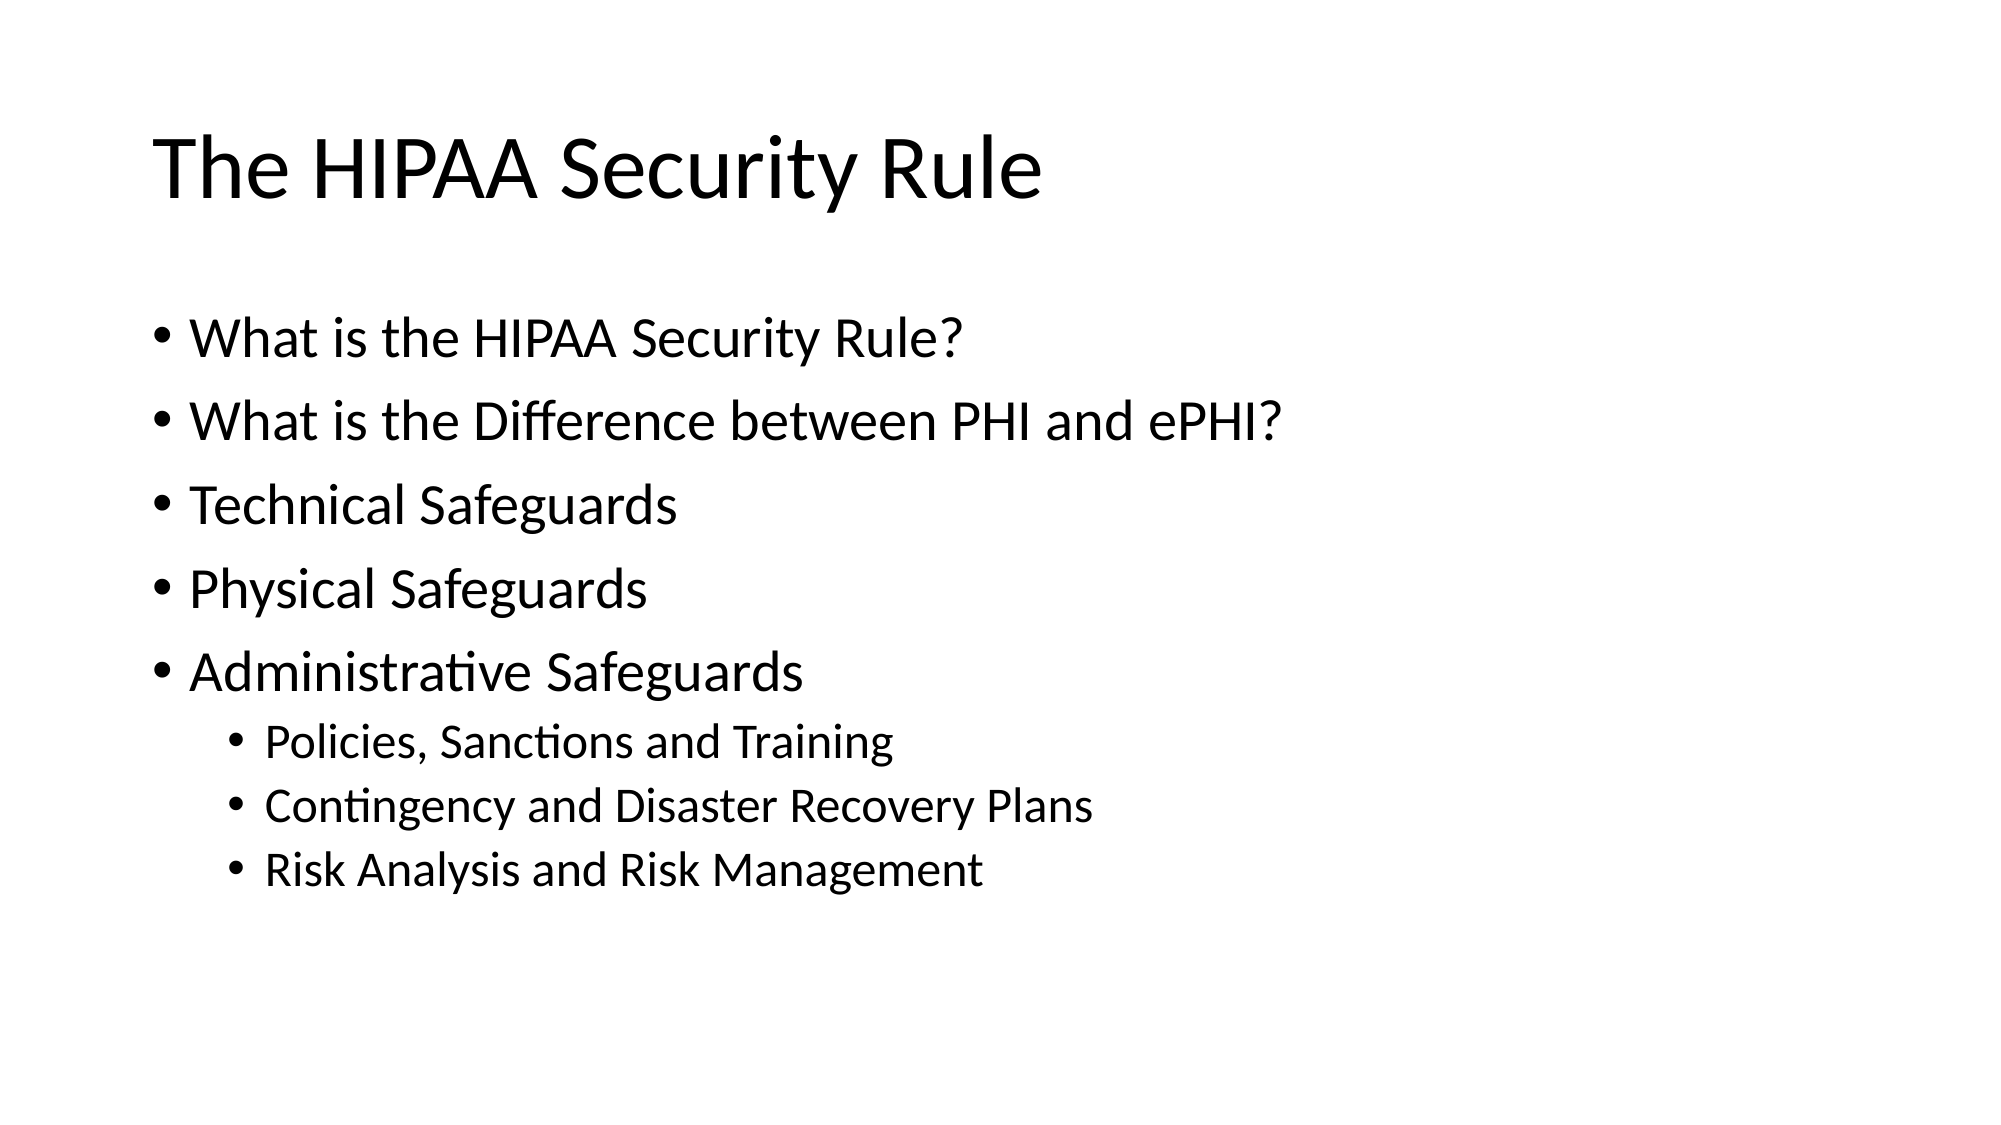

# The HIPAA Security Rule
What is the HIPAA Security Rule?
What is the Difference between PHI and ePHI?
Technical Safeguards
Physical Safeguards
Administrative Safeguards
Policies, Sanctions and Training
Contingency and Disaster Recovery Plans
Risk Analysis and Risk Management